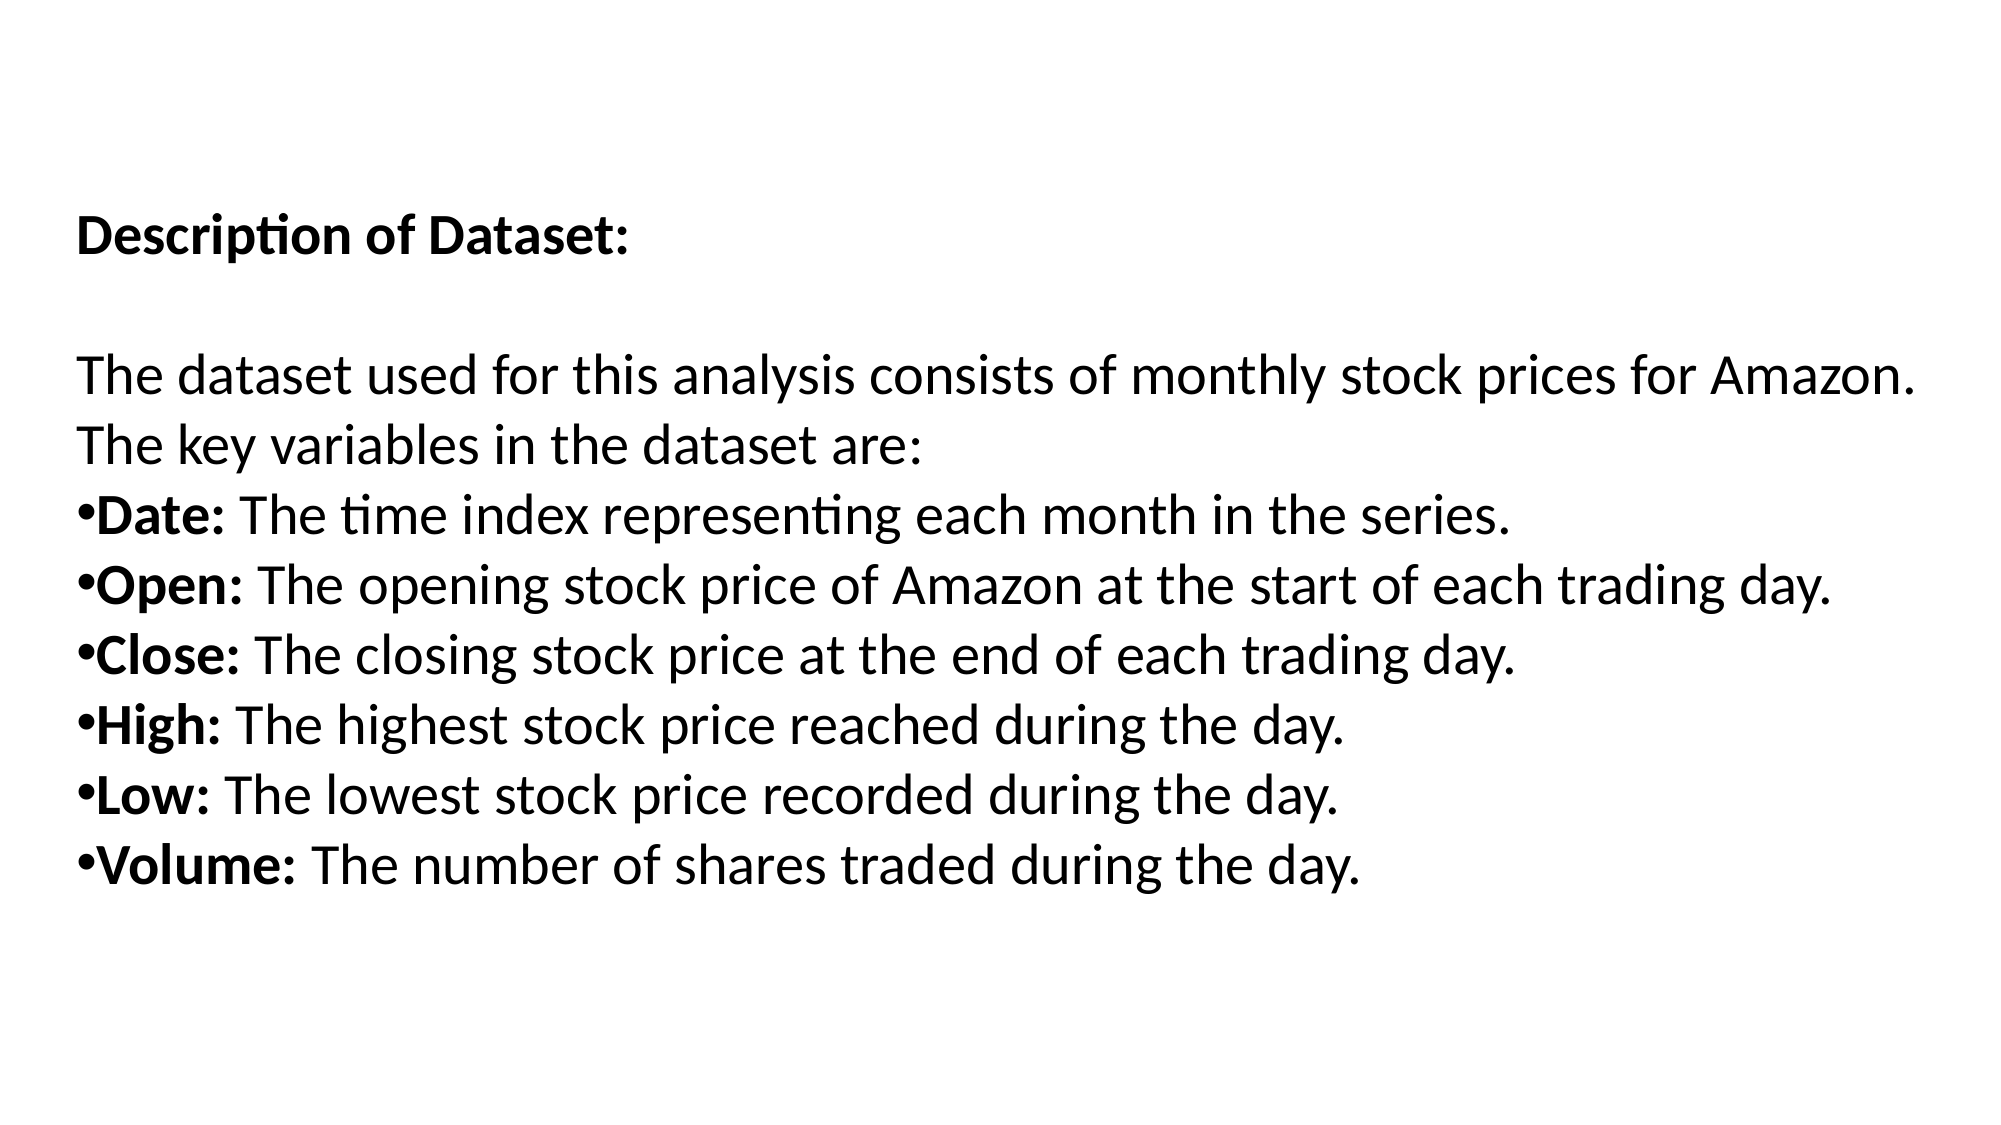

Description of Dataset:

The dataset used for this analysis consists of monthly stock prices for Amazon. The key variables in the dataset are:
Date: The time index representing each month in the series.
Open: The opening stock price of Amazon at the start of each trading day.
Close: The closing stock price at the end of each trading day.
High: The highest stock price reached during the day.
Low: The lowest stock price recorded during the day.
Volume: The number of shares traded during the day.